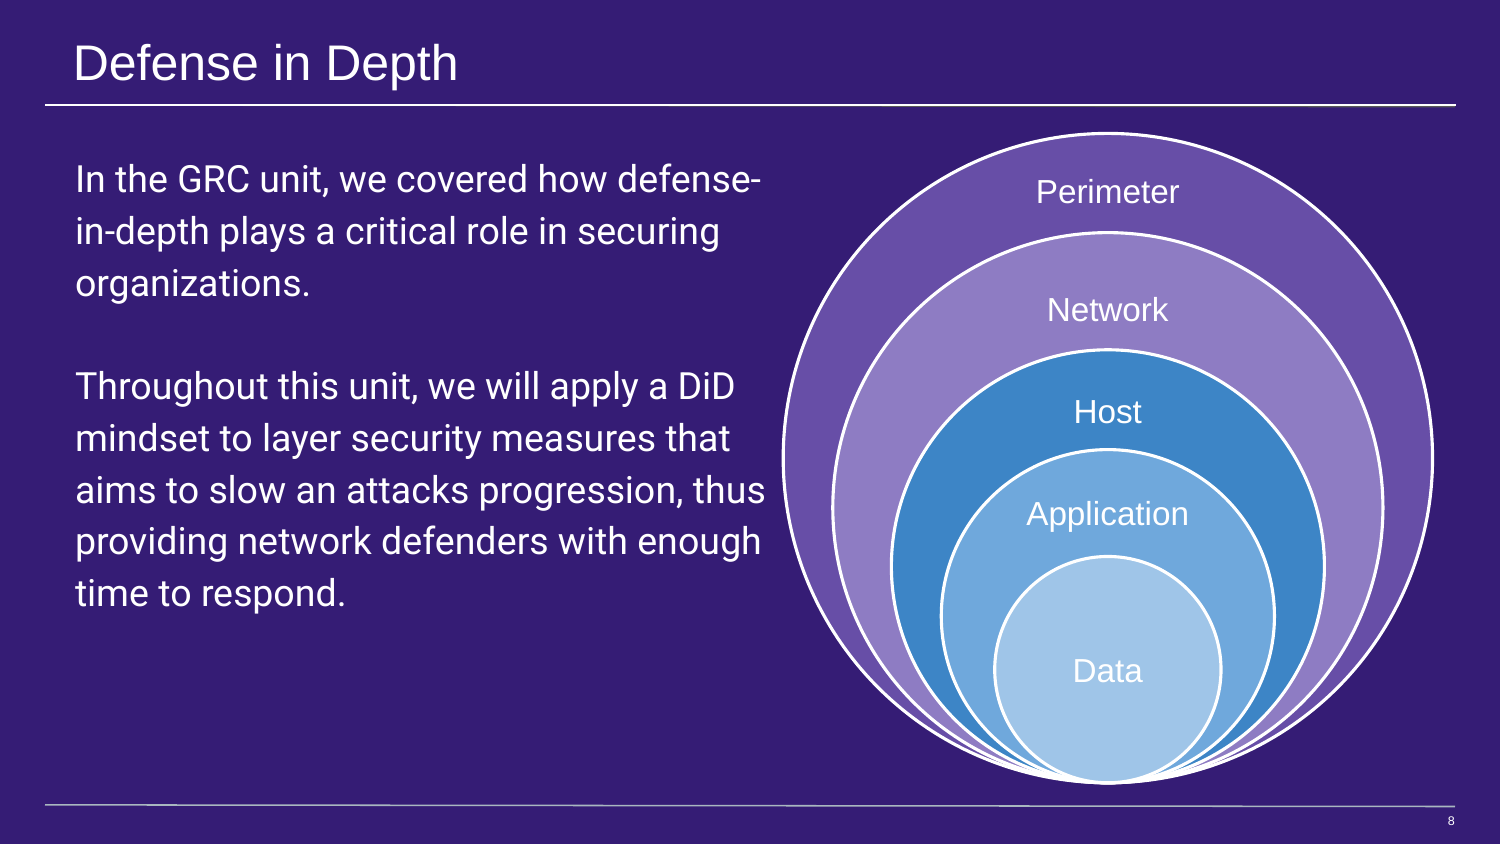

# Defense in Depth
In the GRC unit, we covered how defense-in-depth plays a critical role in securing organizations.
Throughout this unit, we will apply a DiD mindset to layer security measures that aims to slow an attacks progression, thus providing network defenders with enough time to respond.

Perimeter

Network

Host

Application
Data
8